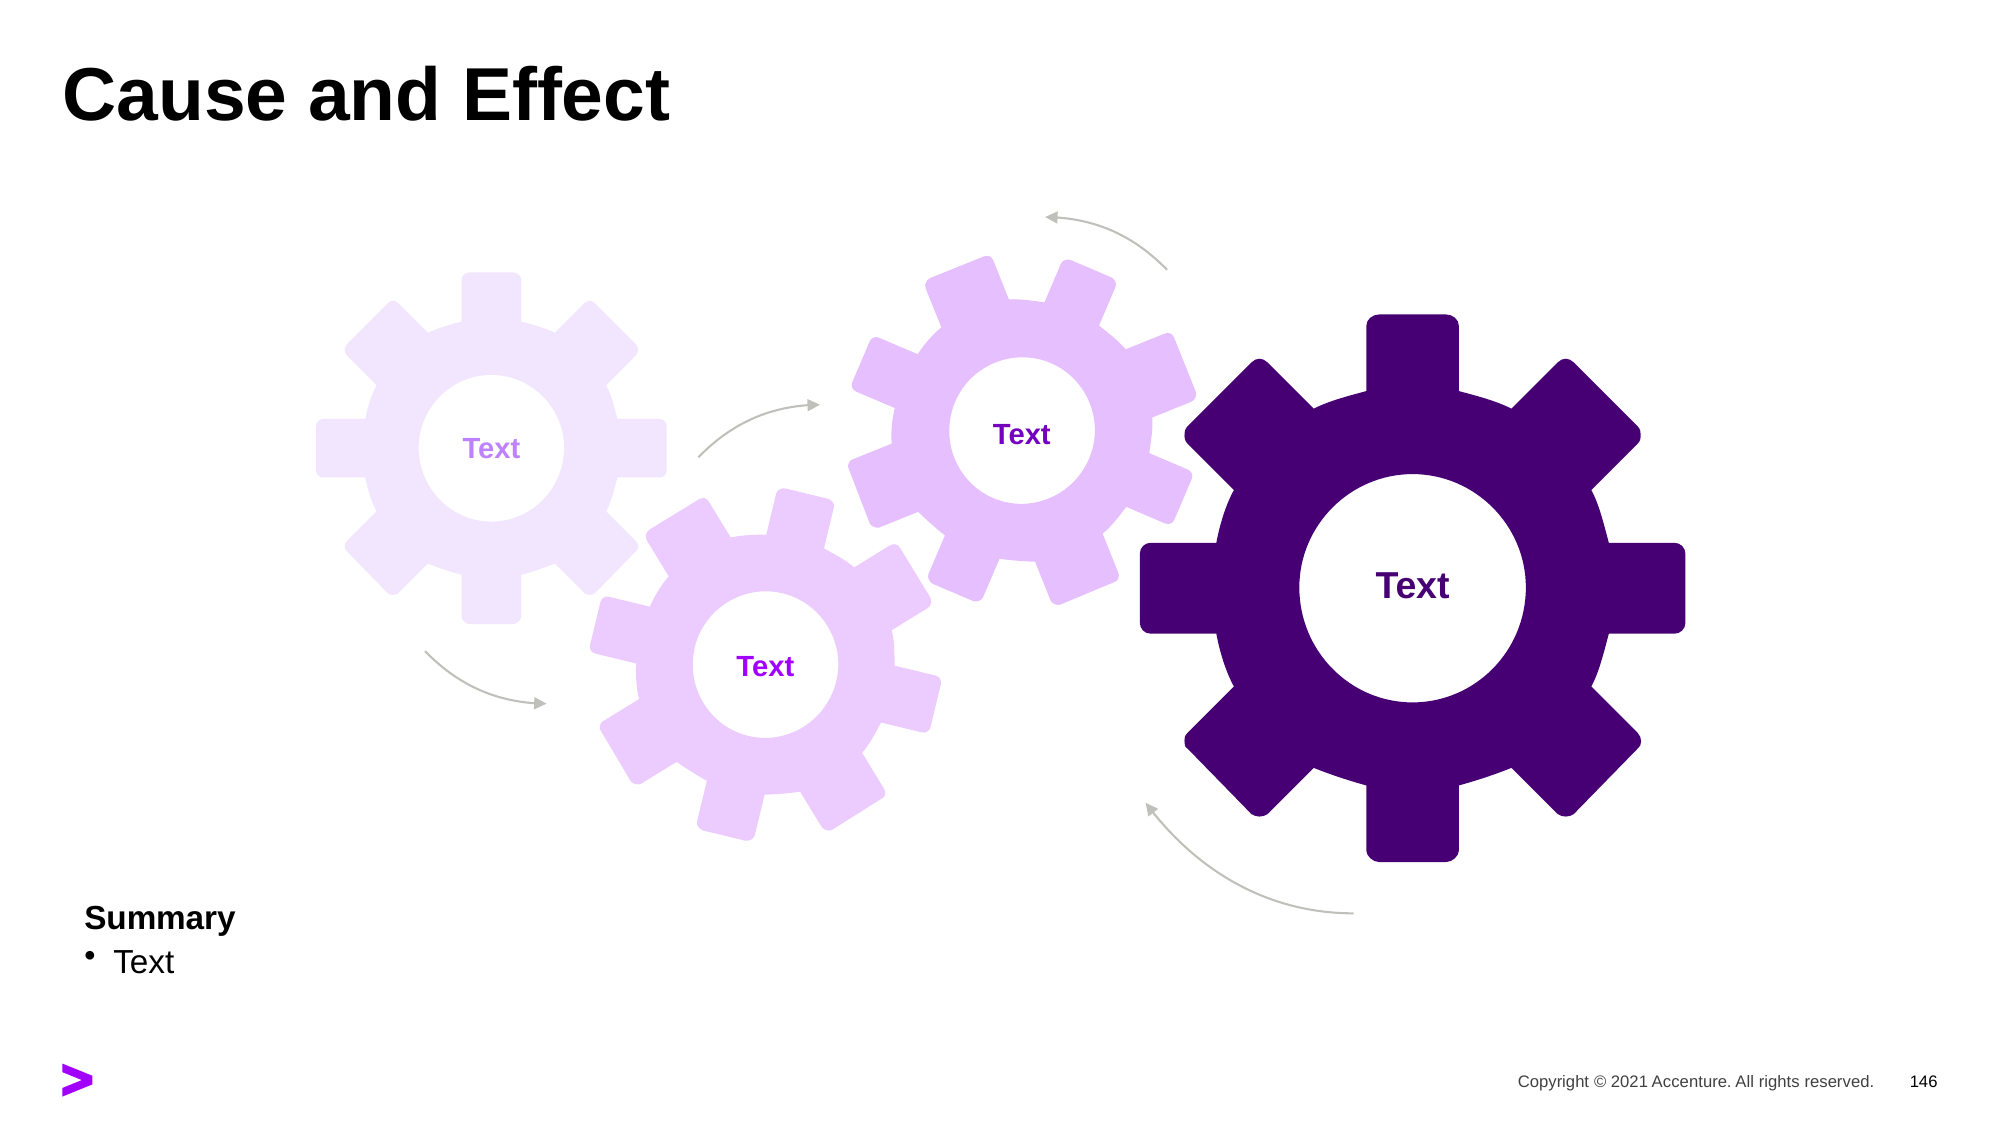

# Cause and Effect

Text
Text

Text

Text
Summary
Text
Copyright © 2021 Accenture. All rights reserved.
146